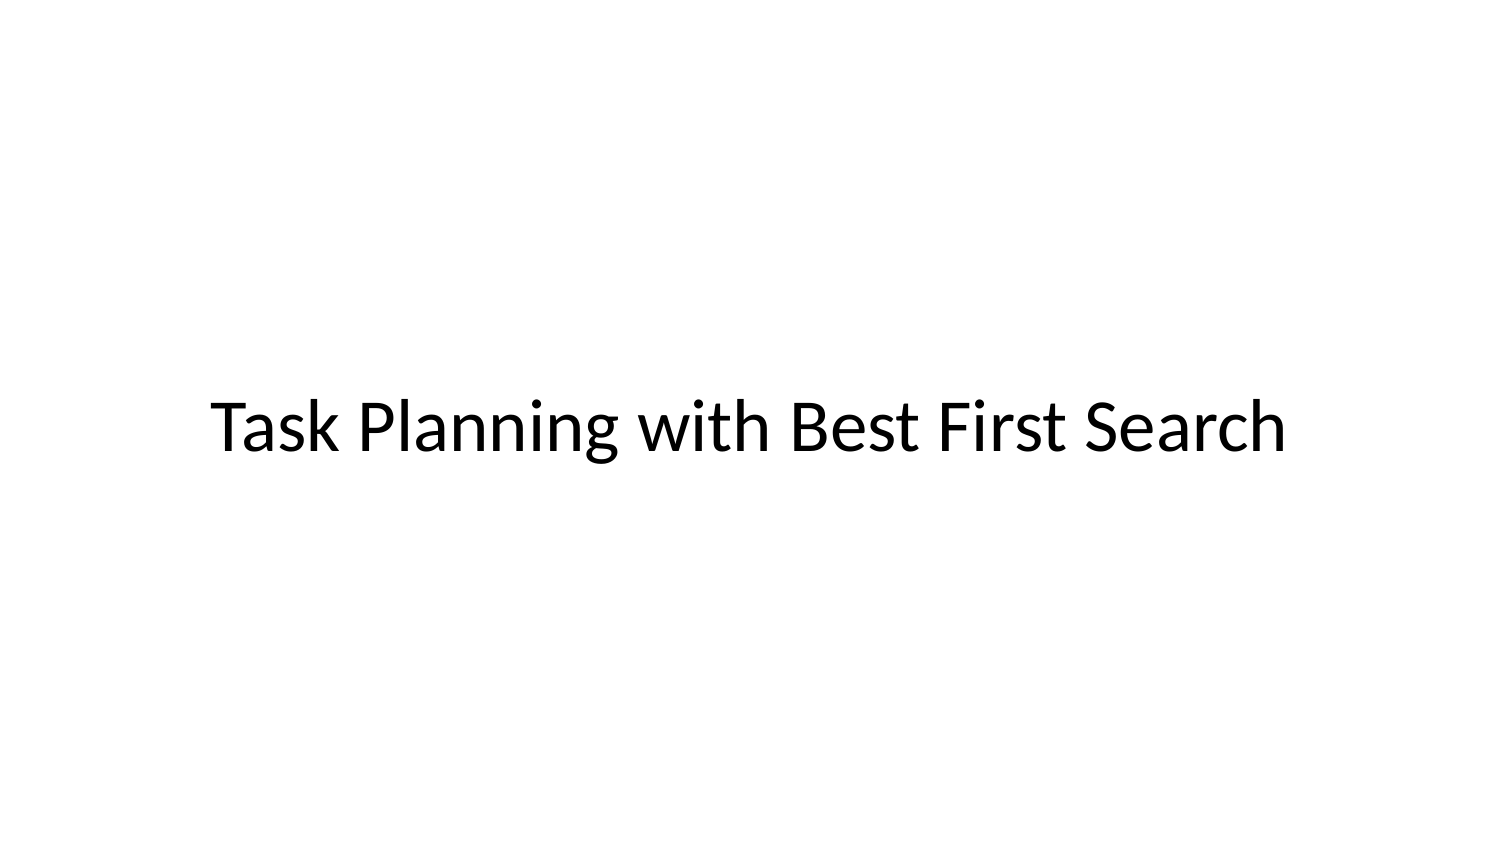

# Task Planning with Best First Search